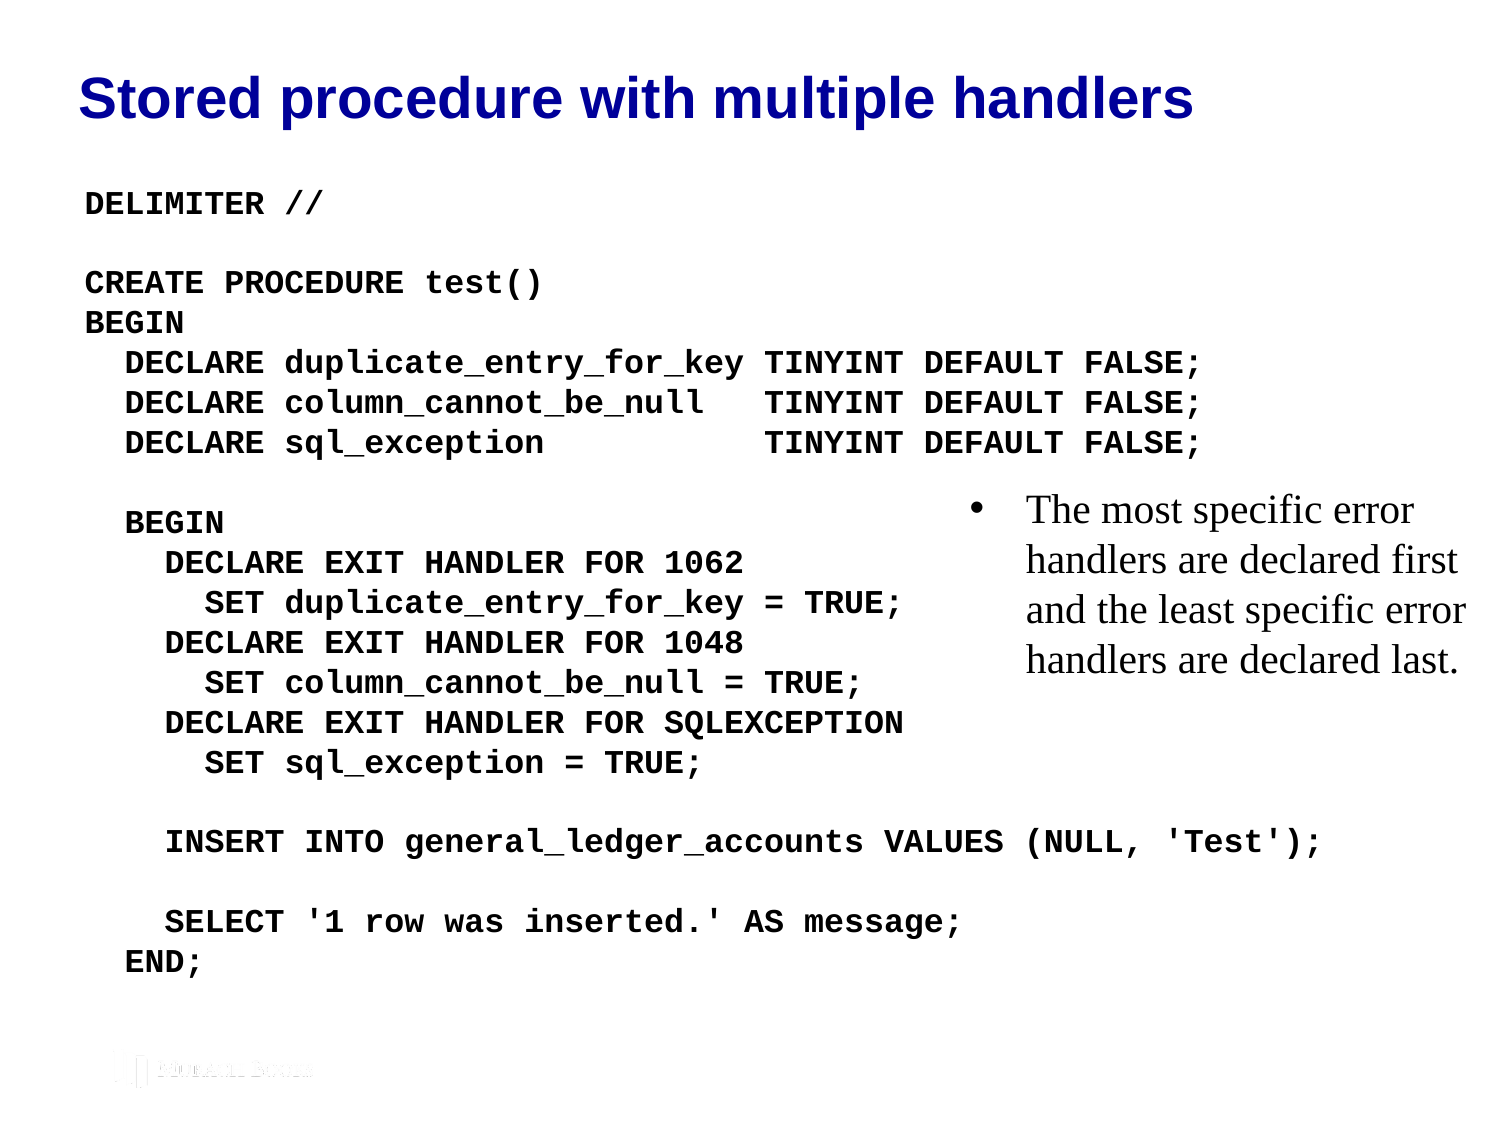

# Stored procedure with multiple handlers
DELIMITER //

CREATE PROCEDURE test()
BEGIN
  DECLARE duplicate_entry_for_key TINYINT DEFAULT FALSE;
  DECLARE column_cannot_be_null   TINYINT DEFAULT FALSE;
  DECLARE sql_exception           TINYINT DEFAULT FALSE;

  BEGIN
    DECLARE EXIT HANDLER FOR 1062
      SET duplicate_entry_for_key = TRUE;
    DECLARE EXIT HANDLER FOR 1048
      SET column_cannot_be_null = TRUE;
    DECLARE EXIT HANDLER FOR SQLEXCEPTION
      SET sql_exception = TRUE;

    INSERT INTO general_ledger_accounts VALUES (NULL, 'Test');

    SELECT '1 row was inserted.' AS message;
  END;

The most specific error handlers are declared first and the least specific error handlers are declared last.
© 2019, Mike Murach & Associates, Inc.
Murach’s MySQL 3rd Edition

C13, Slide 154